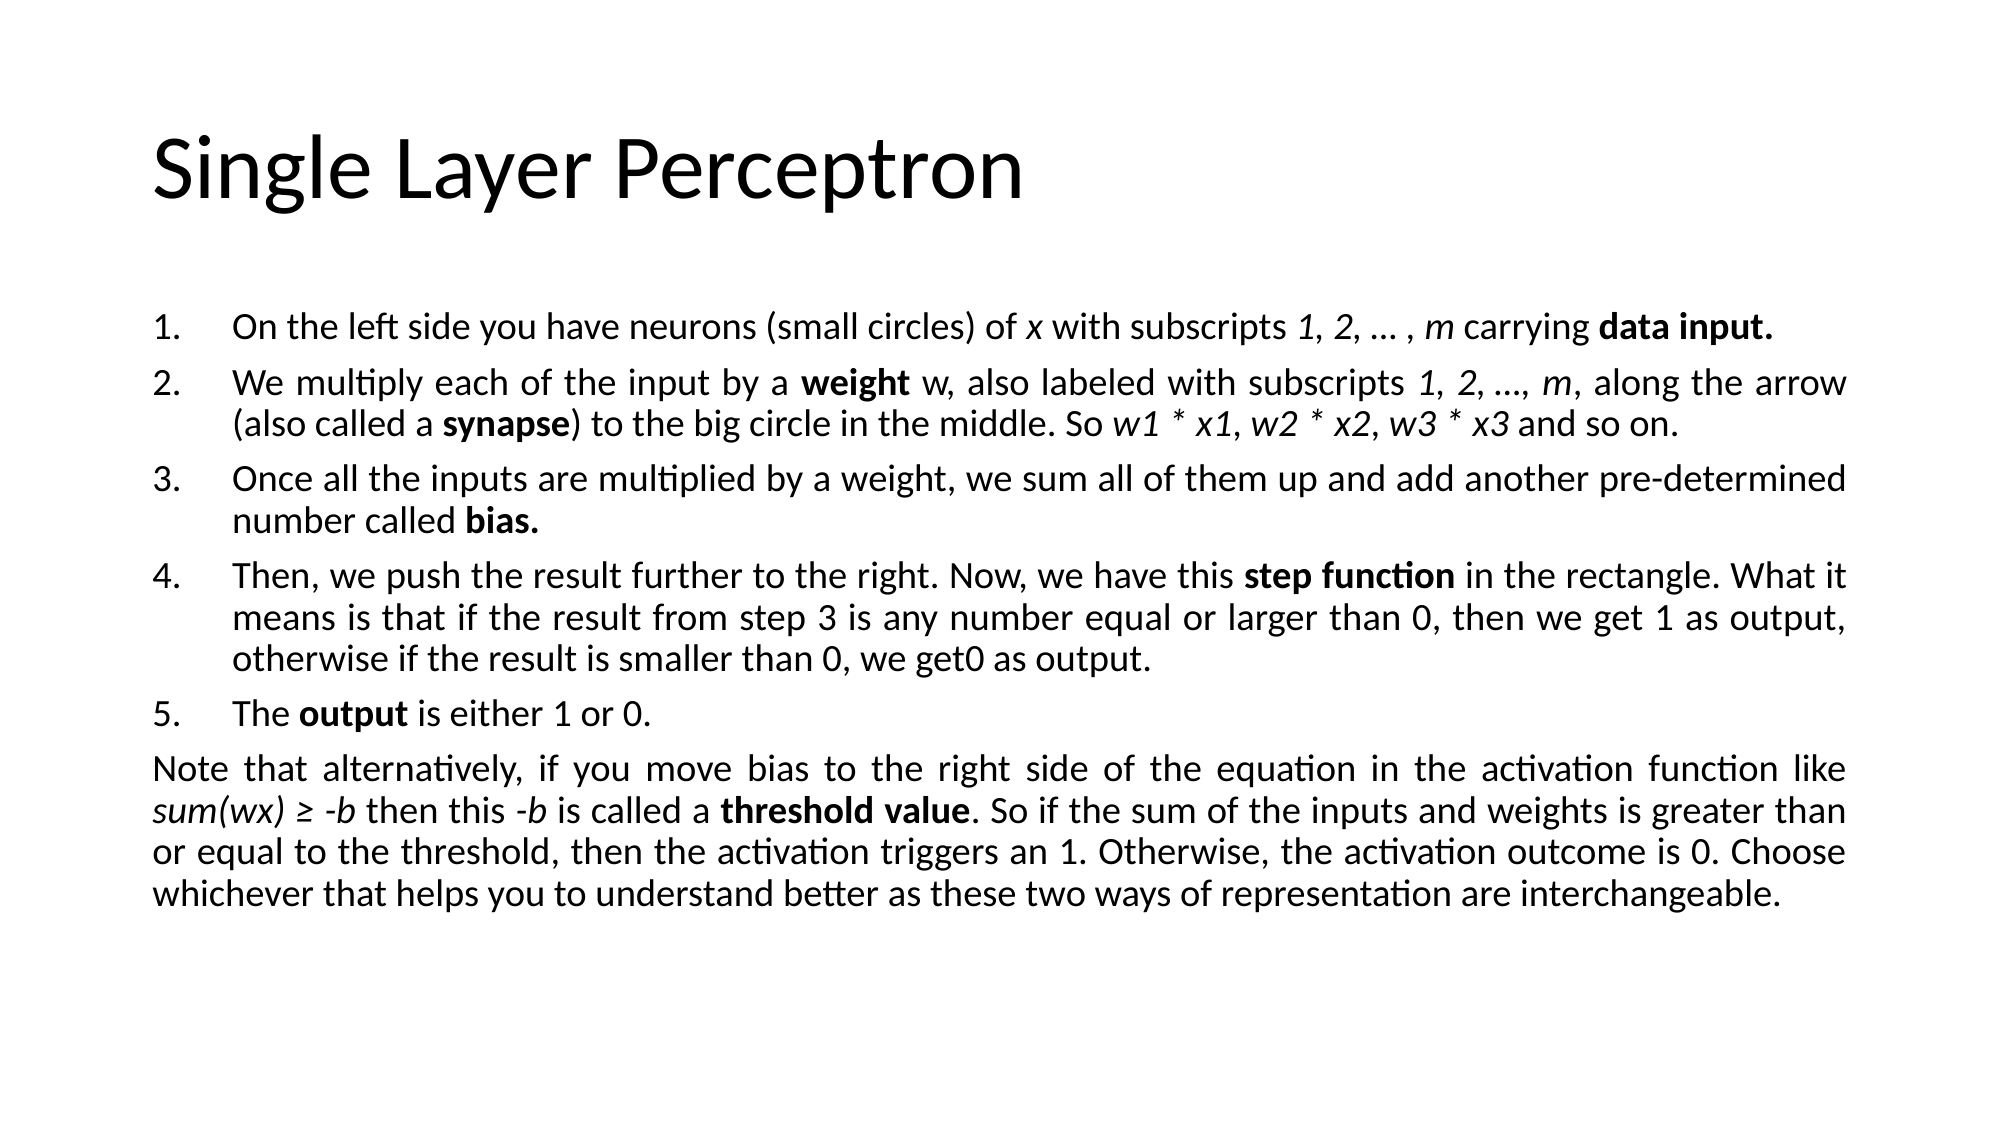

# Single Layer Perceptron
On the left side you have neurons (small circles) of x with subscripts 1, 2, … , m carrying data input.
We multiply each of the input by a weight w, also labeled with subscripts 1, 2, …, m, along the arrow (also called a synapse) to the big circle in the middle. So w1 * x1, w2 * x2, w3 * x3 and so on.
Once all the inputs are multiplied by a weight, we sum all of them up and add another pre-determined number called bias.
Then, we push the result further to the right. Now, we have this step function in the rectangle. What it means is that if the result from step 3 is any number equal or larger than 0, then we get 1 as output, otherwise if the result is smaller than 0, we get0 as output.
The output is either 1 or 0.
Note that alternatively, if you move bias to the right side of the equation in the activation function like sum(wx) ≥ -b then this -b is called a threshold value. So if the sum of the inputs and weights is greater than or equal to the threshold, then the activation triggers an 1. Otherwise, the activation outcome is 0. Choose whichever that helps you to understand better as these two ways of representation are interchangeable.